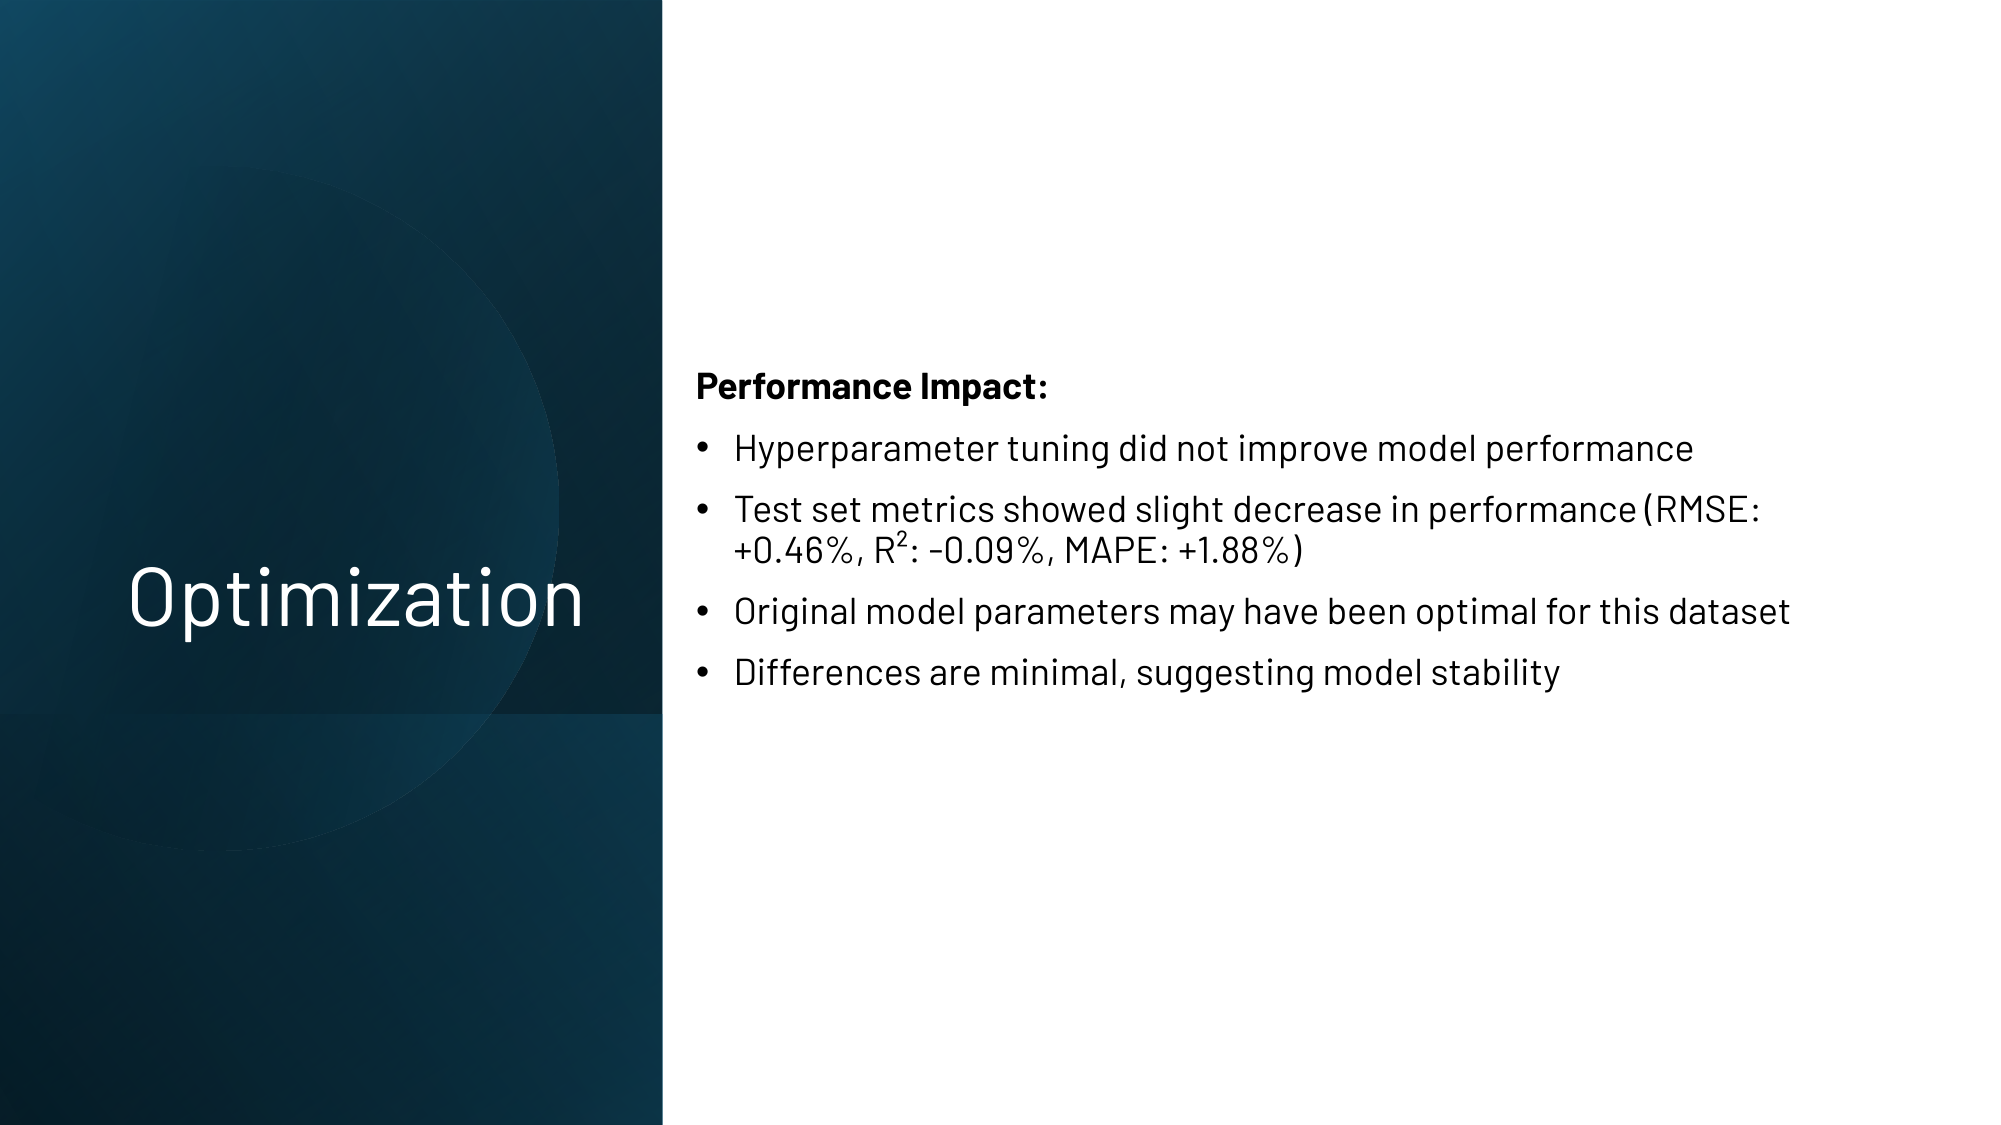

# Optimization
Performance Impact:
Hyperparameter tuning did not improve model performance
Test set metrics showed slight decrease in performance (RMSE: +0.46%, R²: -0.09%, MAPE: +1.88%)
Original model parameters may have been optimal for this dataset
Differences are minimal, suggesting model stability